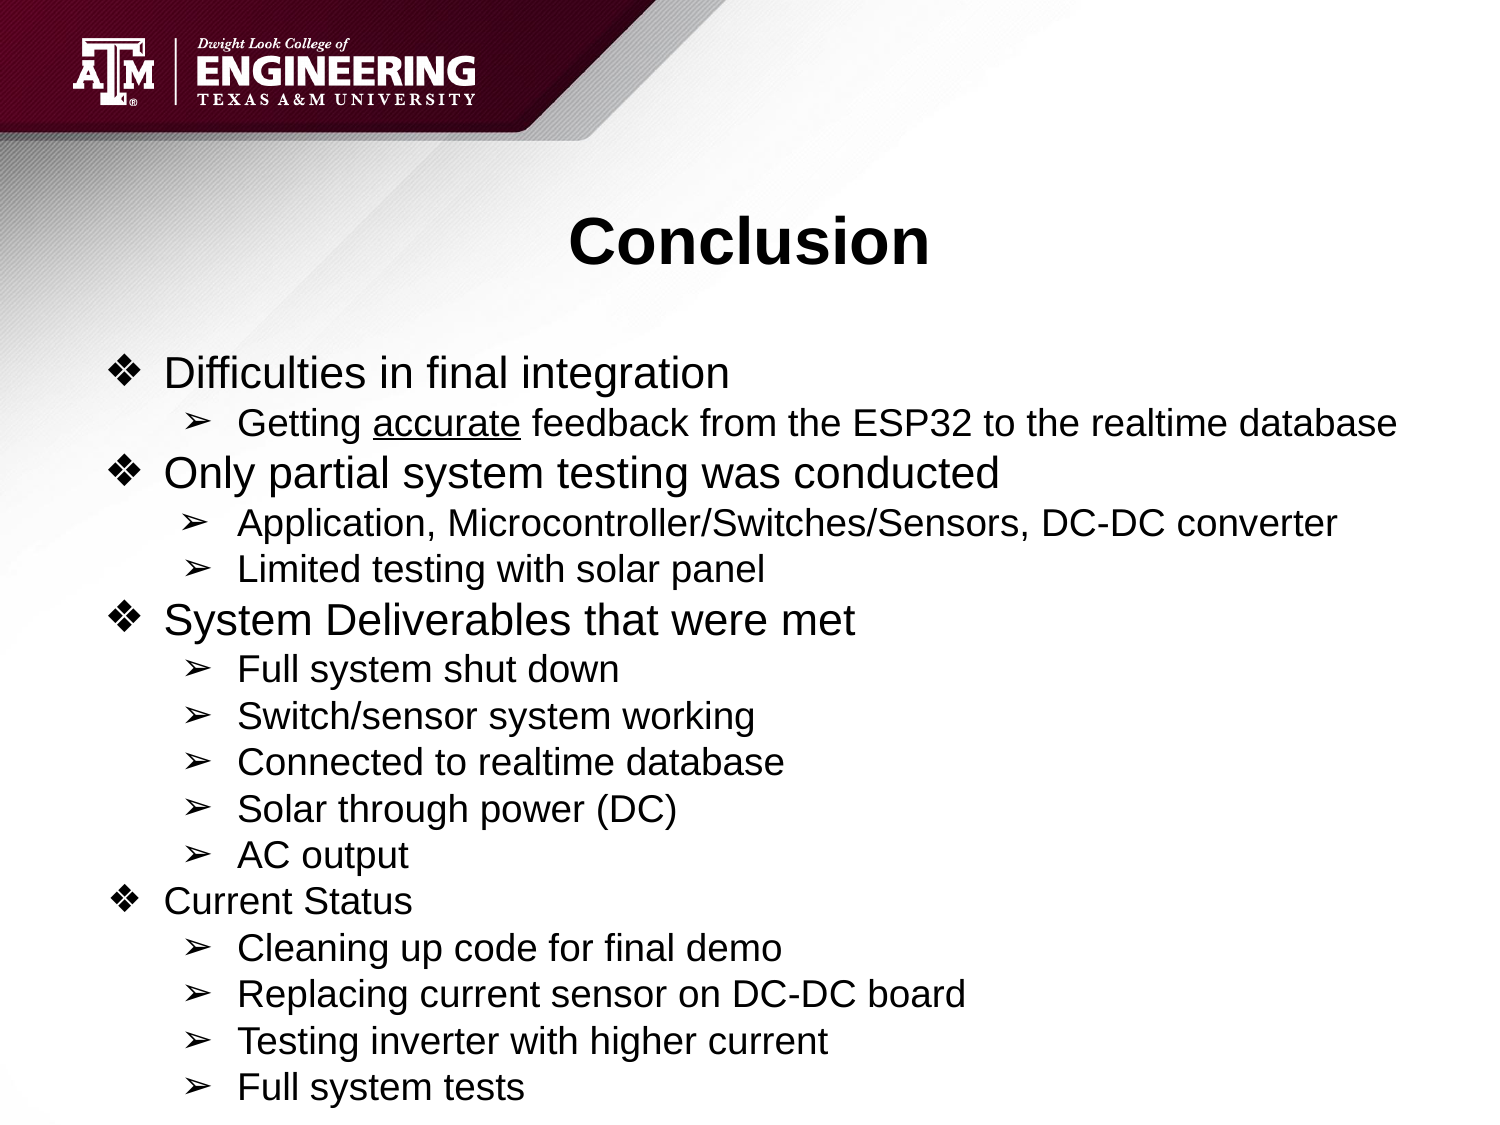

# Conclusion
Difficulties in final integration
Getting accurate feedback from the ESP32 to the realtime database
Only partial system testing was conducted
Application, Microcontroller/Switches/Sensors, DC-DC converter
Limited testing with solar panel
System Deliverables that were met
Full system shut down
Switch/sensor system working
Connected to realtime database
Solar through power (DC)
AC output
Current Status
Cleaning up code for final demo
Replacing current sensor on DC-DC board
Testing inverter with higher current
Full system tests